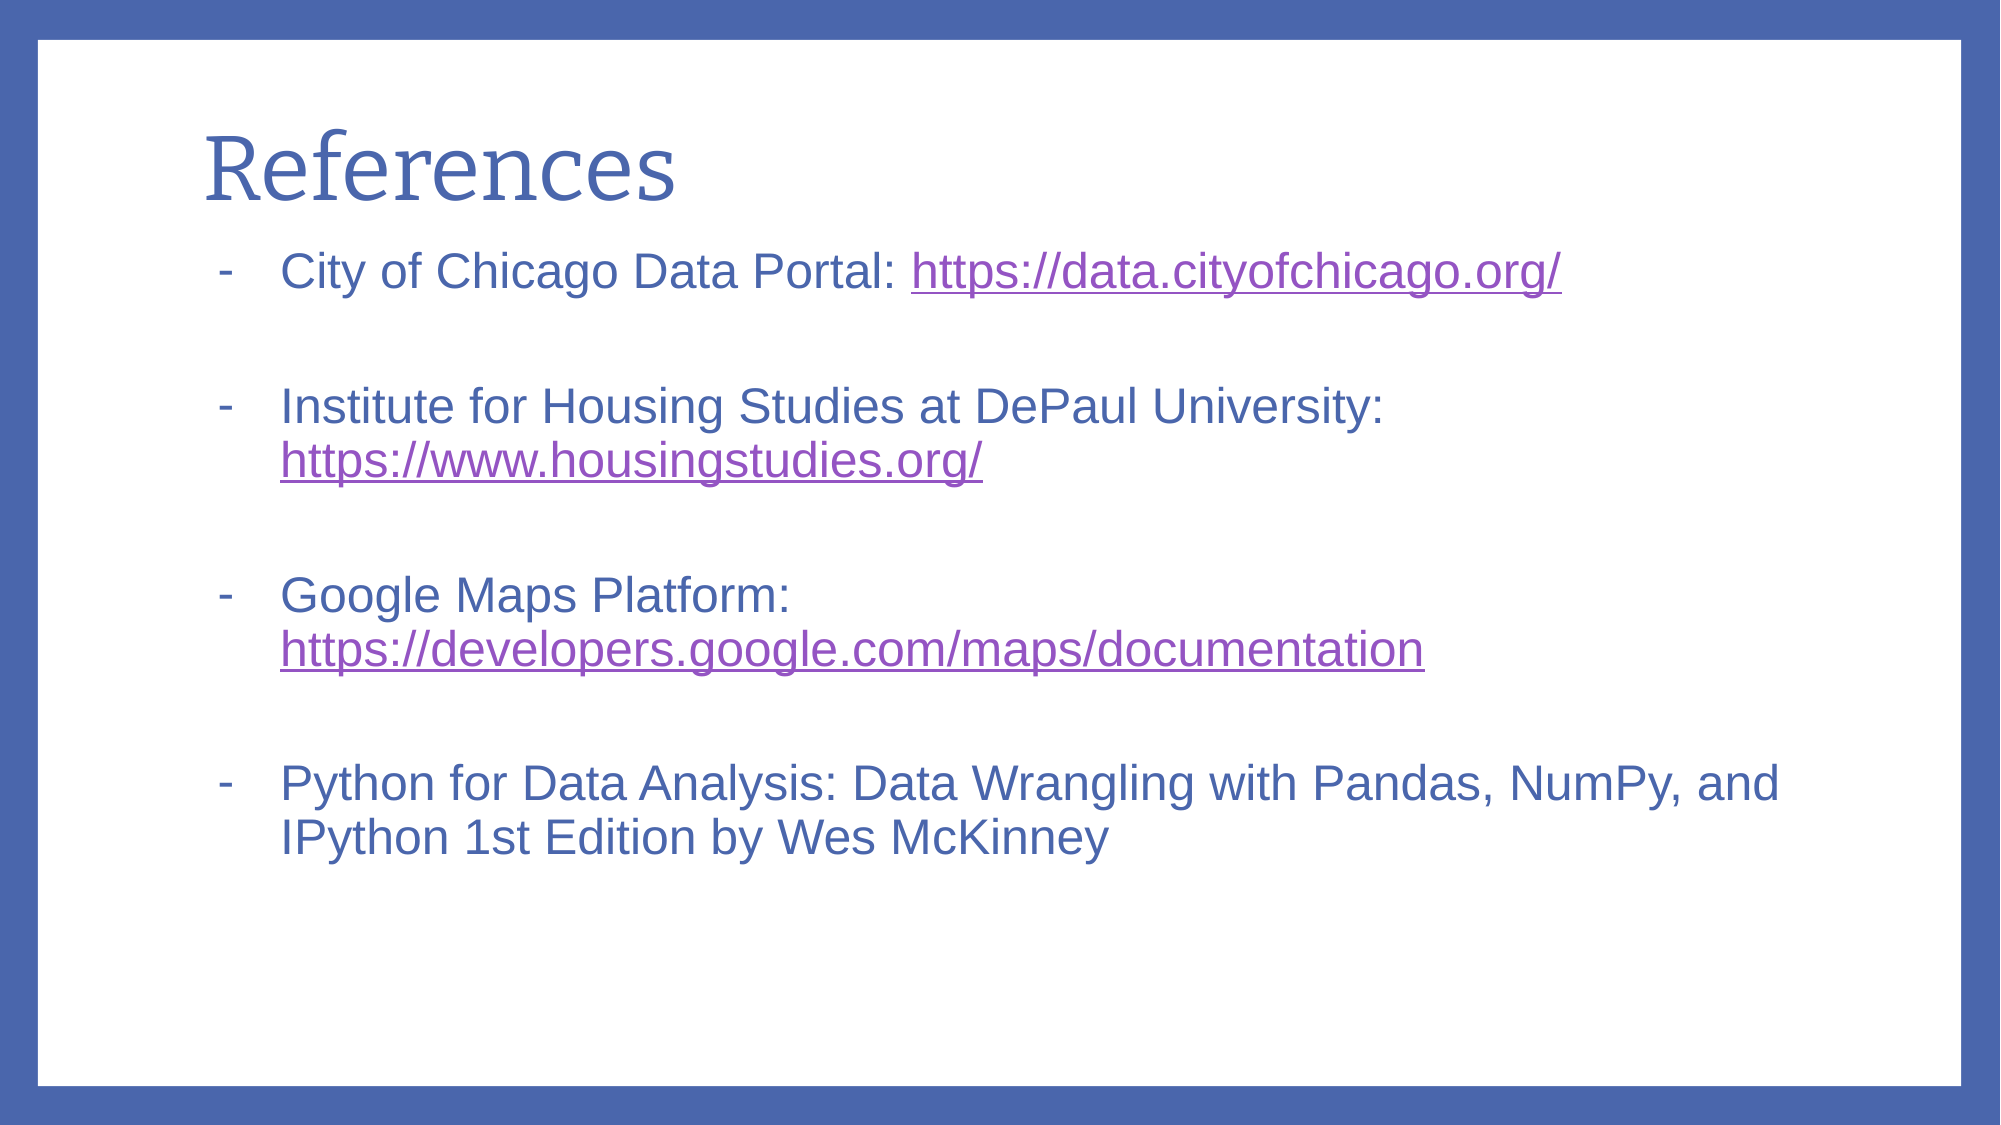

# References
City of Chicago Data Portal: https://data.cityofchicago.org/

Institute for Housing Studies at DePaul University: https://www.housingstudies.org/

Google Maps Platform: https://developers.google.com/maps/documentation

Python for Data Analysis: Data Wrangling with Pandas, NumPy, and IPython 1st Edition by Wes McKinney